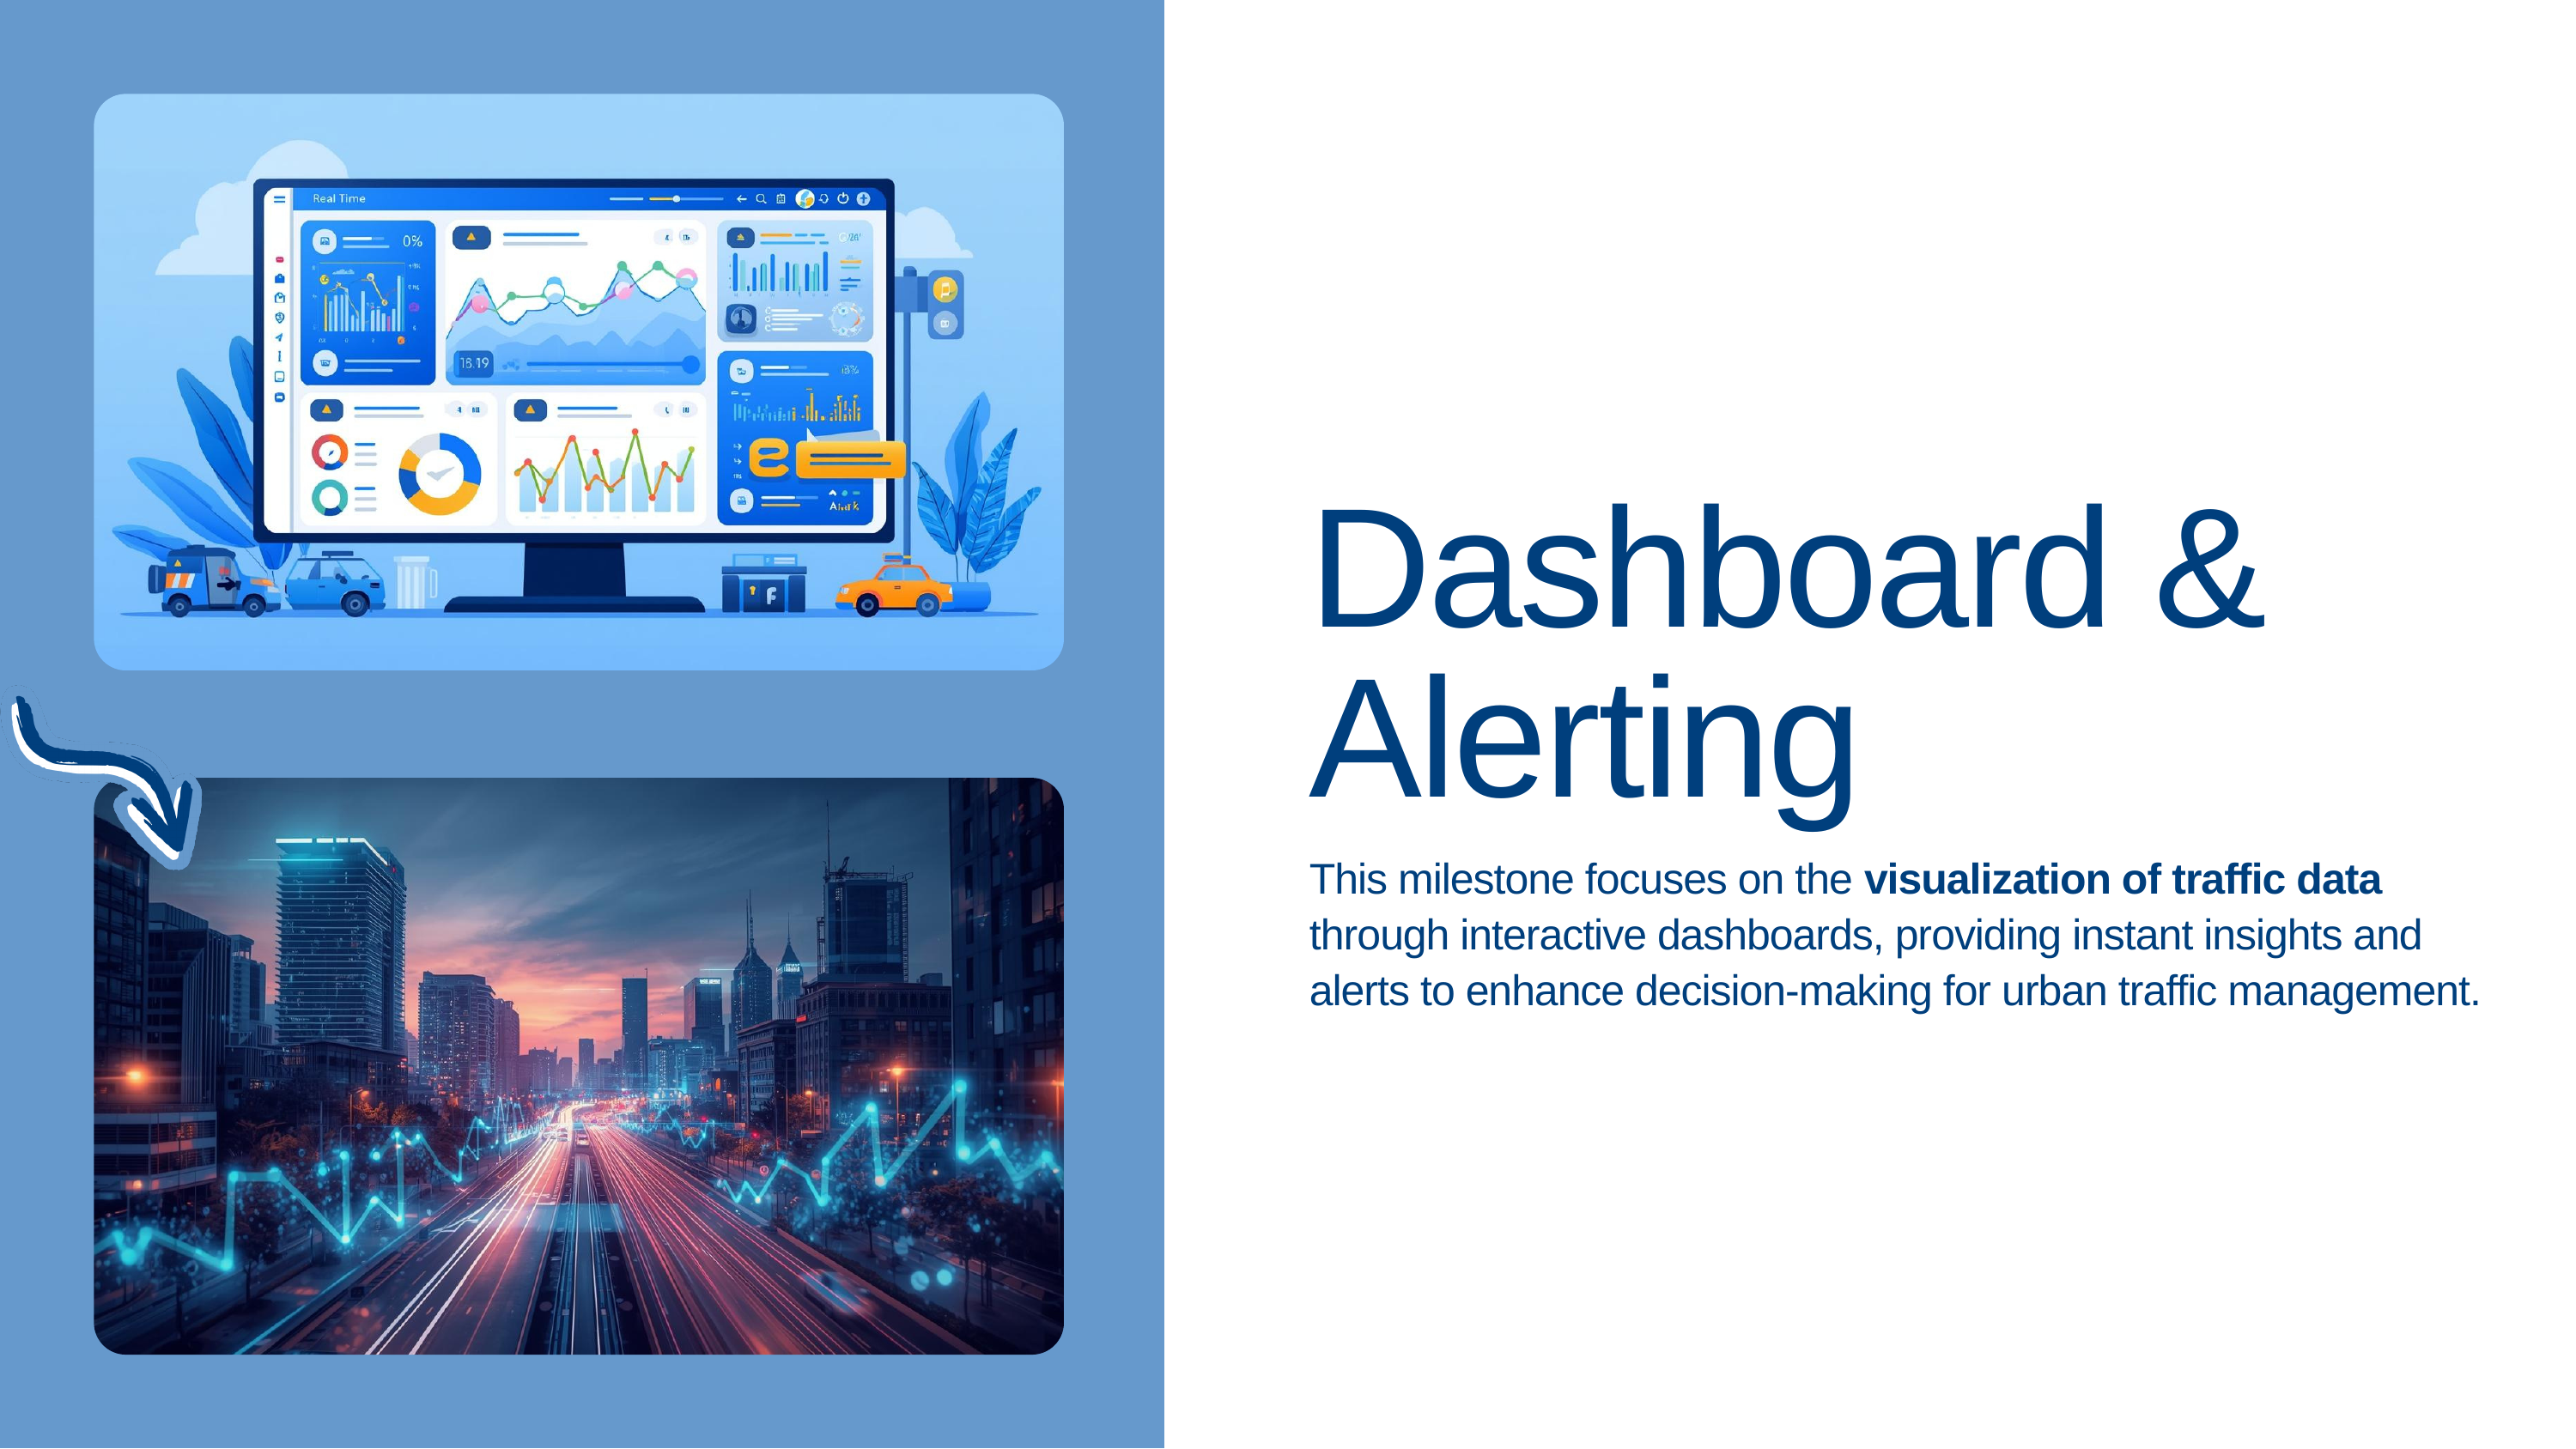

Dashboard & Alerting
This milestone focuses on the visualization of traffic data through interactive dashboards, providing instant insights and alerts to enhance decision-making for urban traffic management.